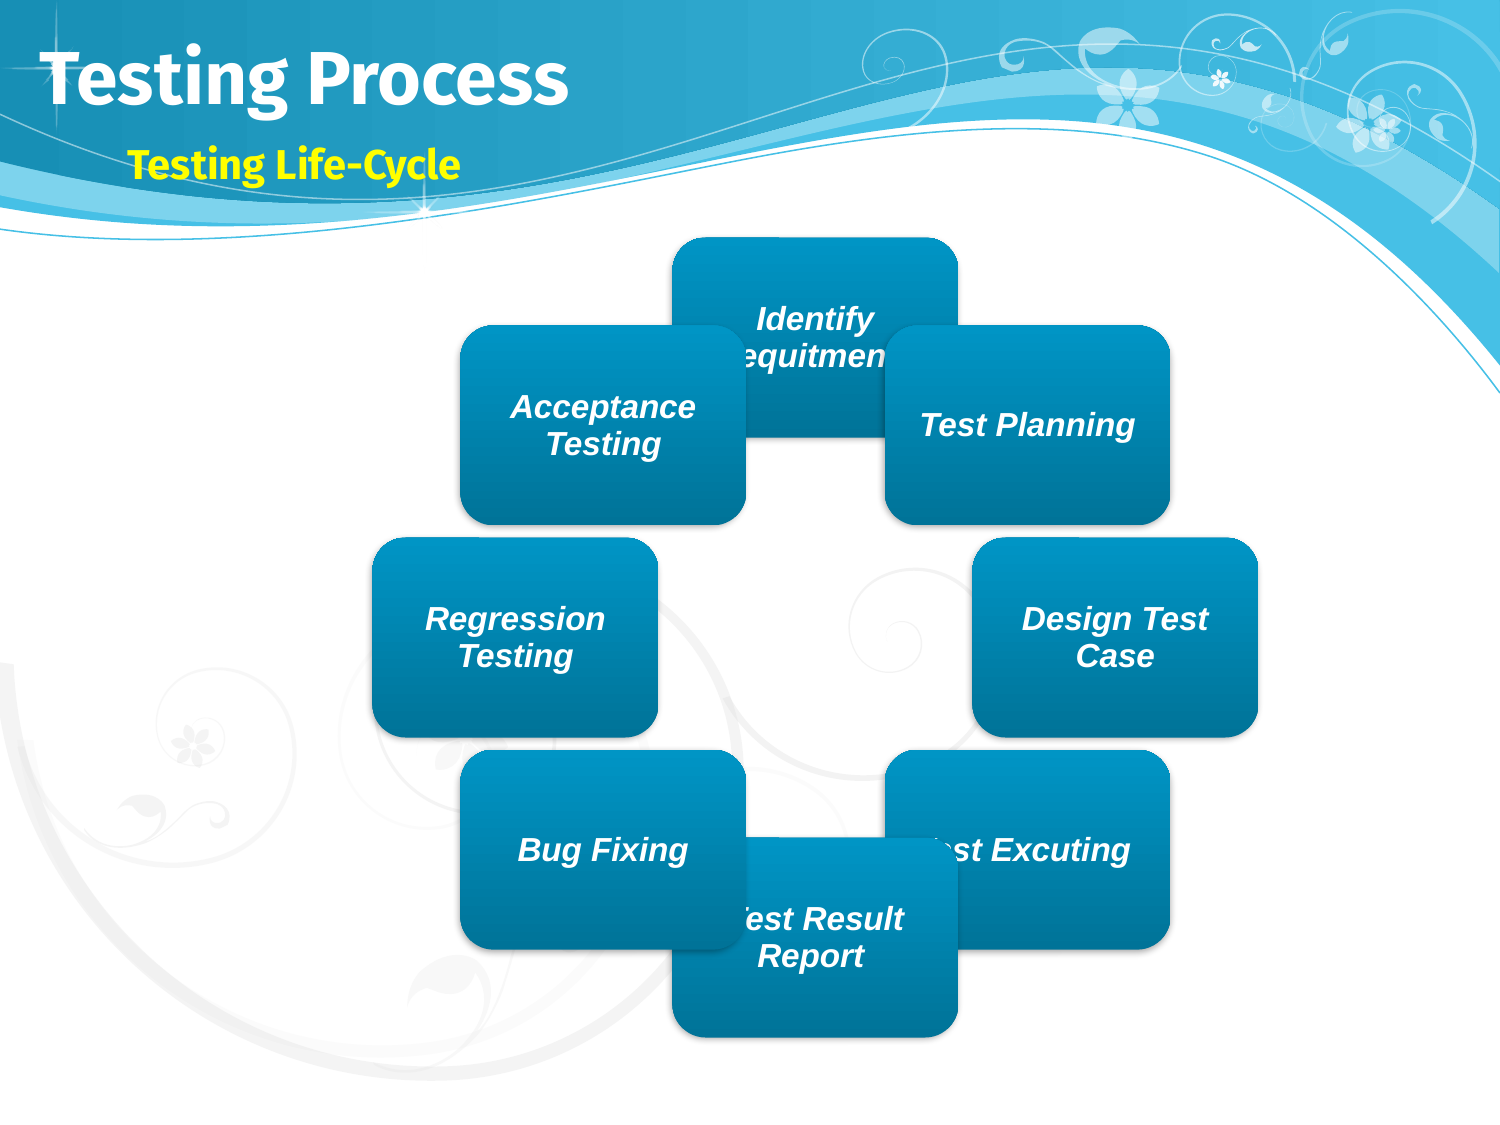

# Testing Process
Testing Life-Cycle
Identify Requitments
Test Planning
Bug Fixing
Acceptance Testing
Test Excuting
Design Test Case
Regression Testing
Test Result Report